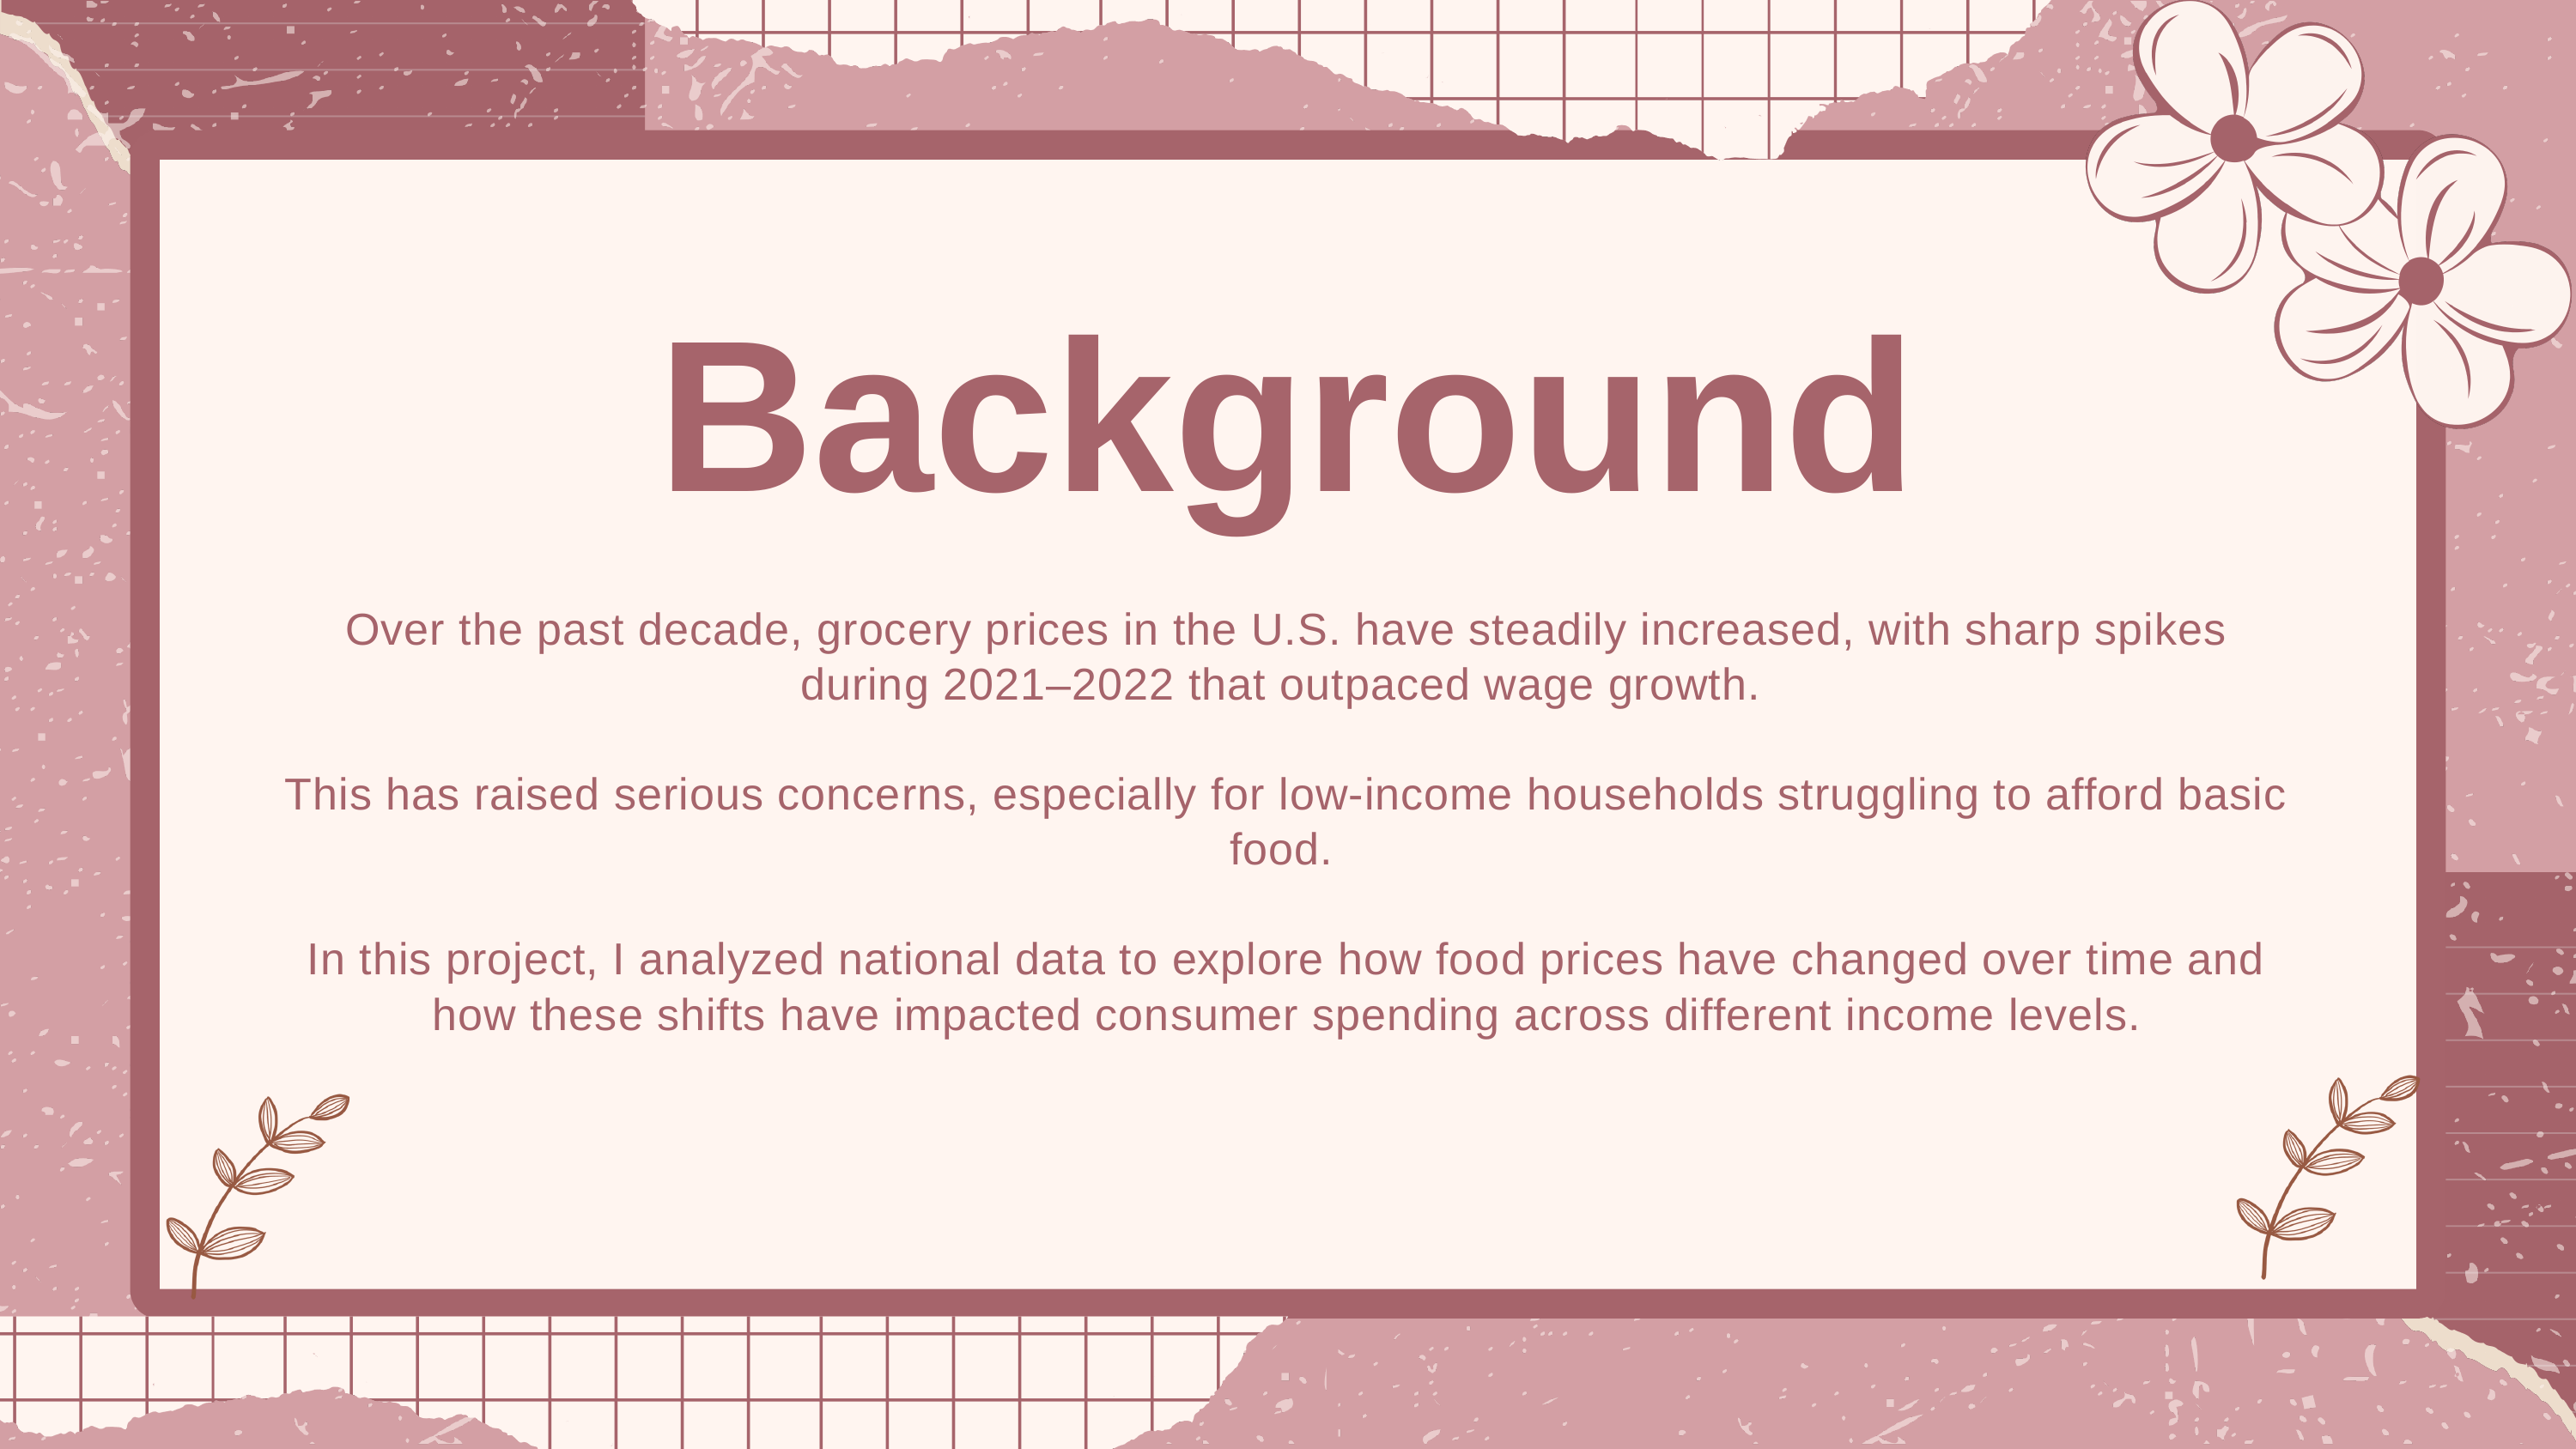

Background
Over the past decade, grocery prices in the U.S. have steadily increased, with sharp spikes during 2021–2022 that outpaced wage growth.

This has raised serious concerns, especially for low-income households struggling to afford basic food.

In this project, I analyzed national data to explore how food prices have changed over time and how these shifts have impacted consumer spending across different income levels.